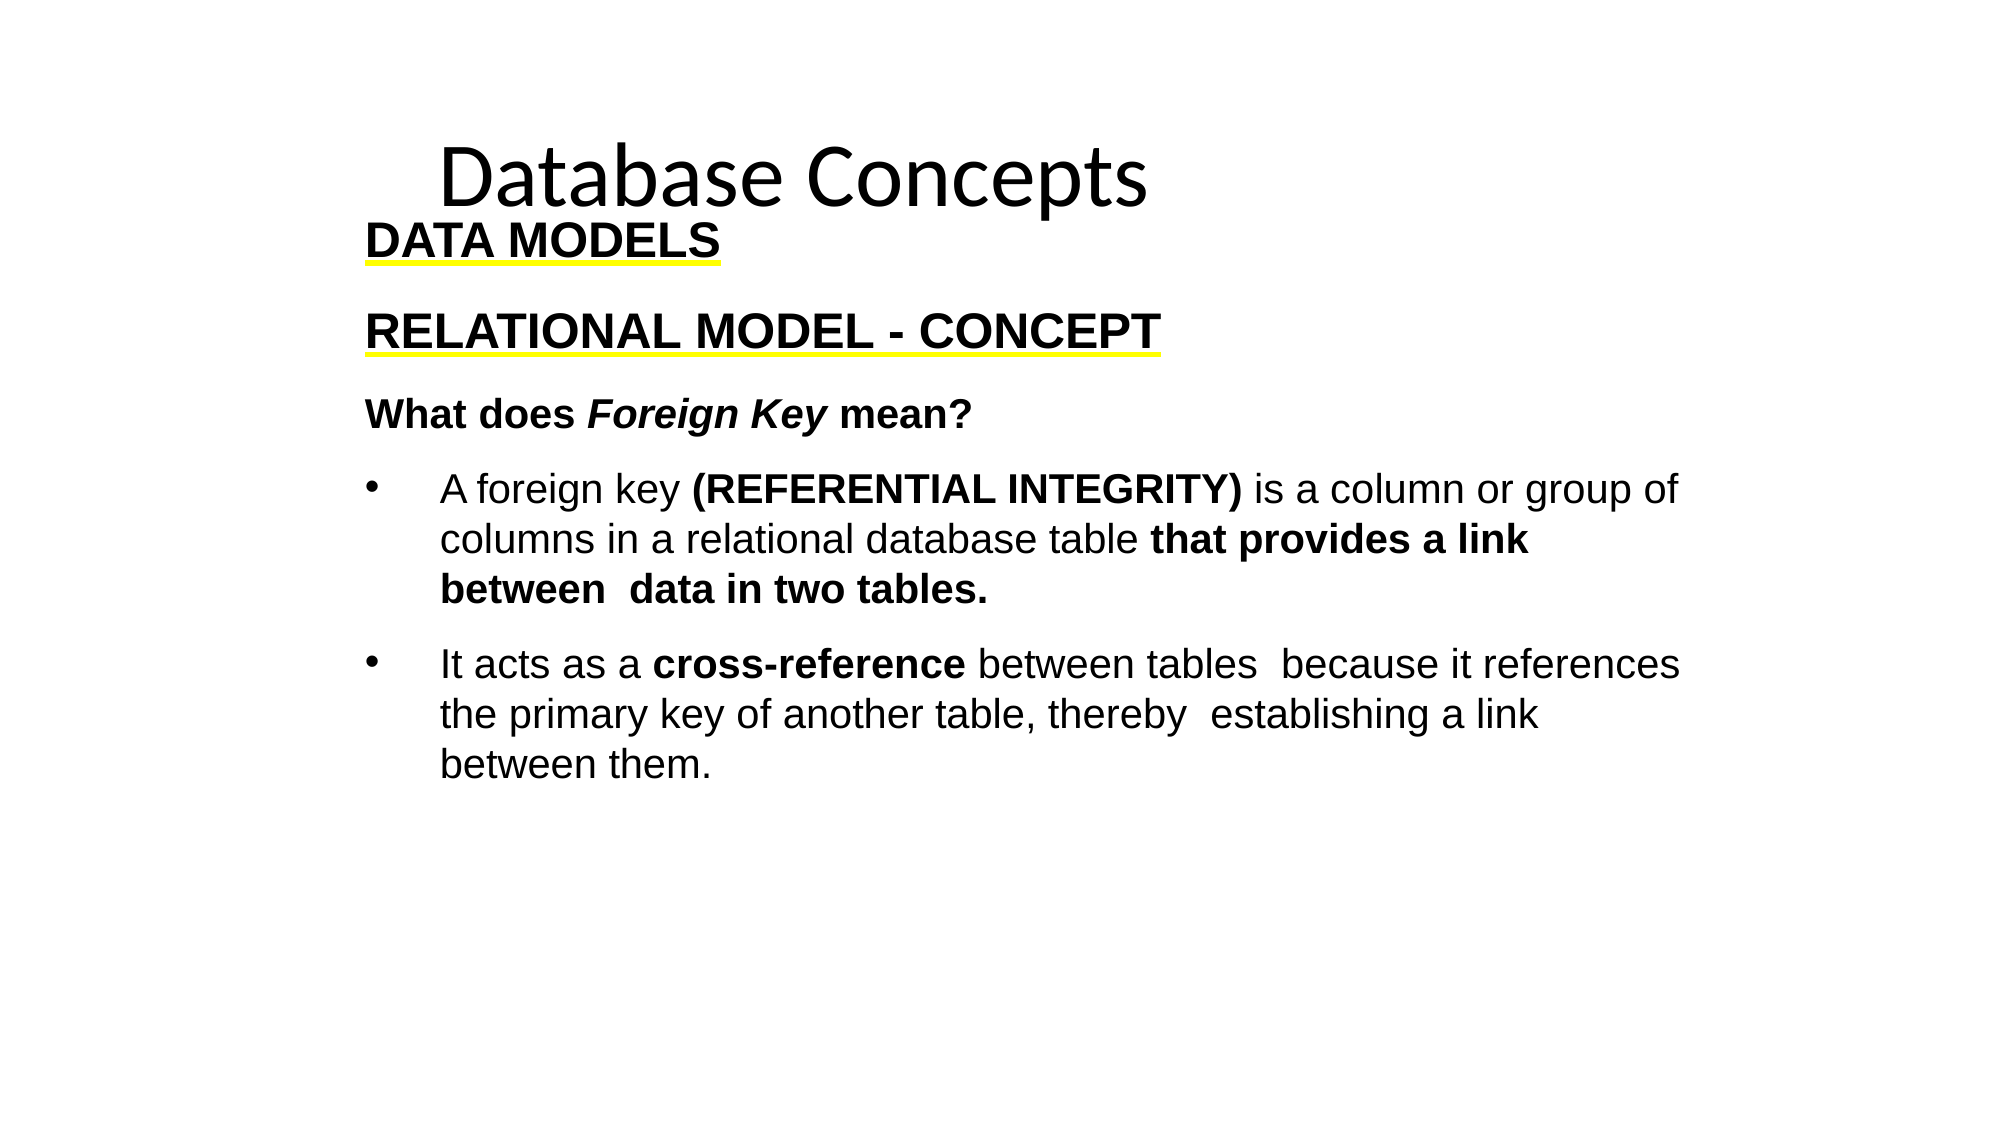

# Database Concepts
DATA MODELS
RELATIONAL MODEL - CONCEPT
What does Foreign Key mean?
A foreign key (REFERENTIAL INTEGRITY) is a column or group of columns in a relational database table that provides a link between  data in two tables.
It acts as a cross-reference between tables  because it references the primary key of another table, thereby  establishing a link between them.